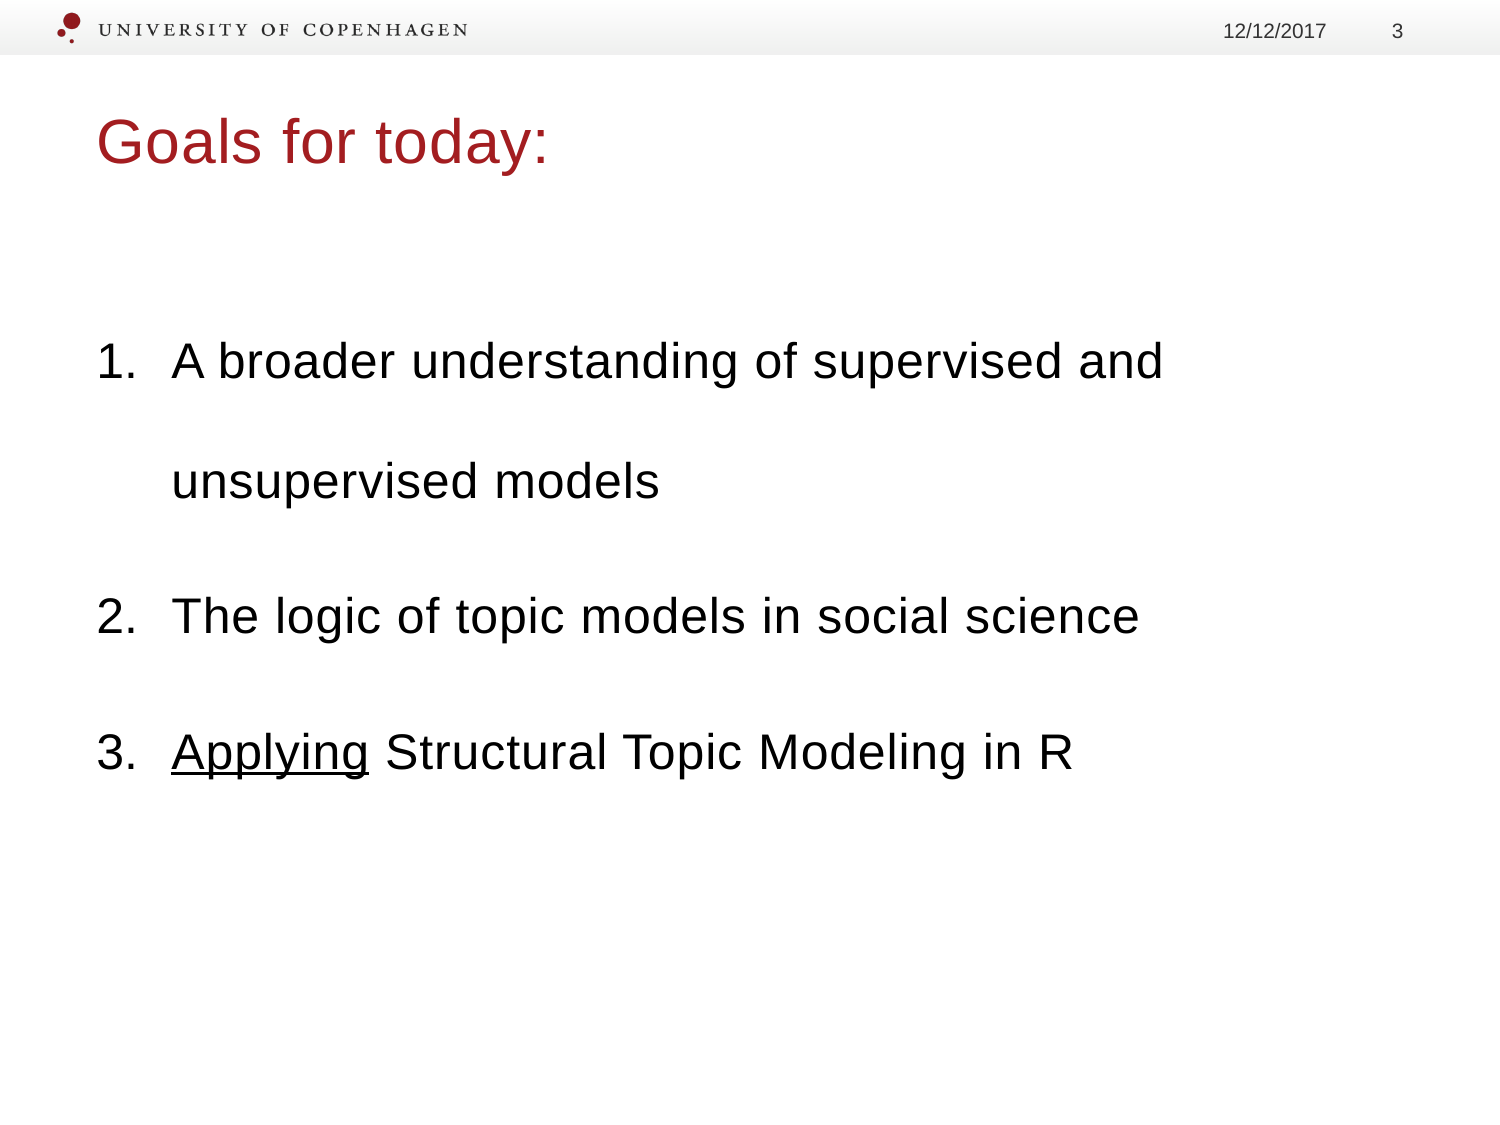

12/12/2017
3
# Goals for today:
A broader understanding of supervised and unsupervised models
The logic of topic models in social science
Applying Structural Topic Modeling in R